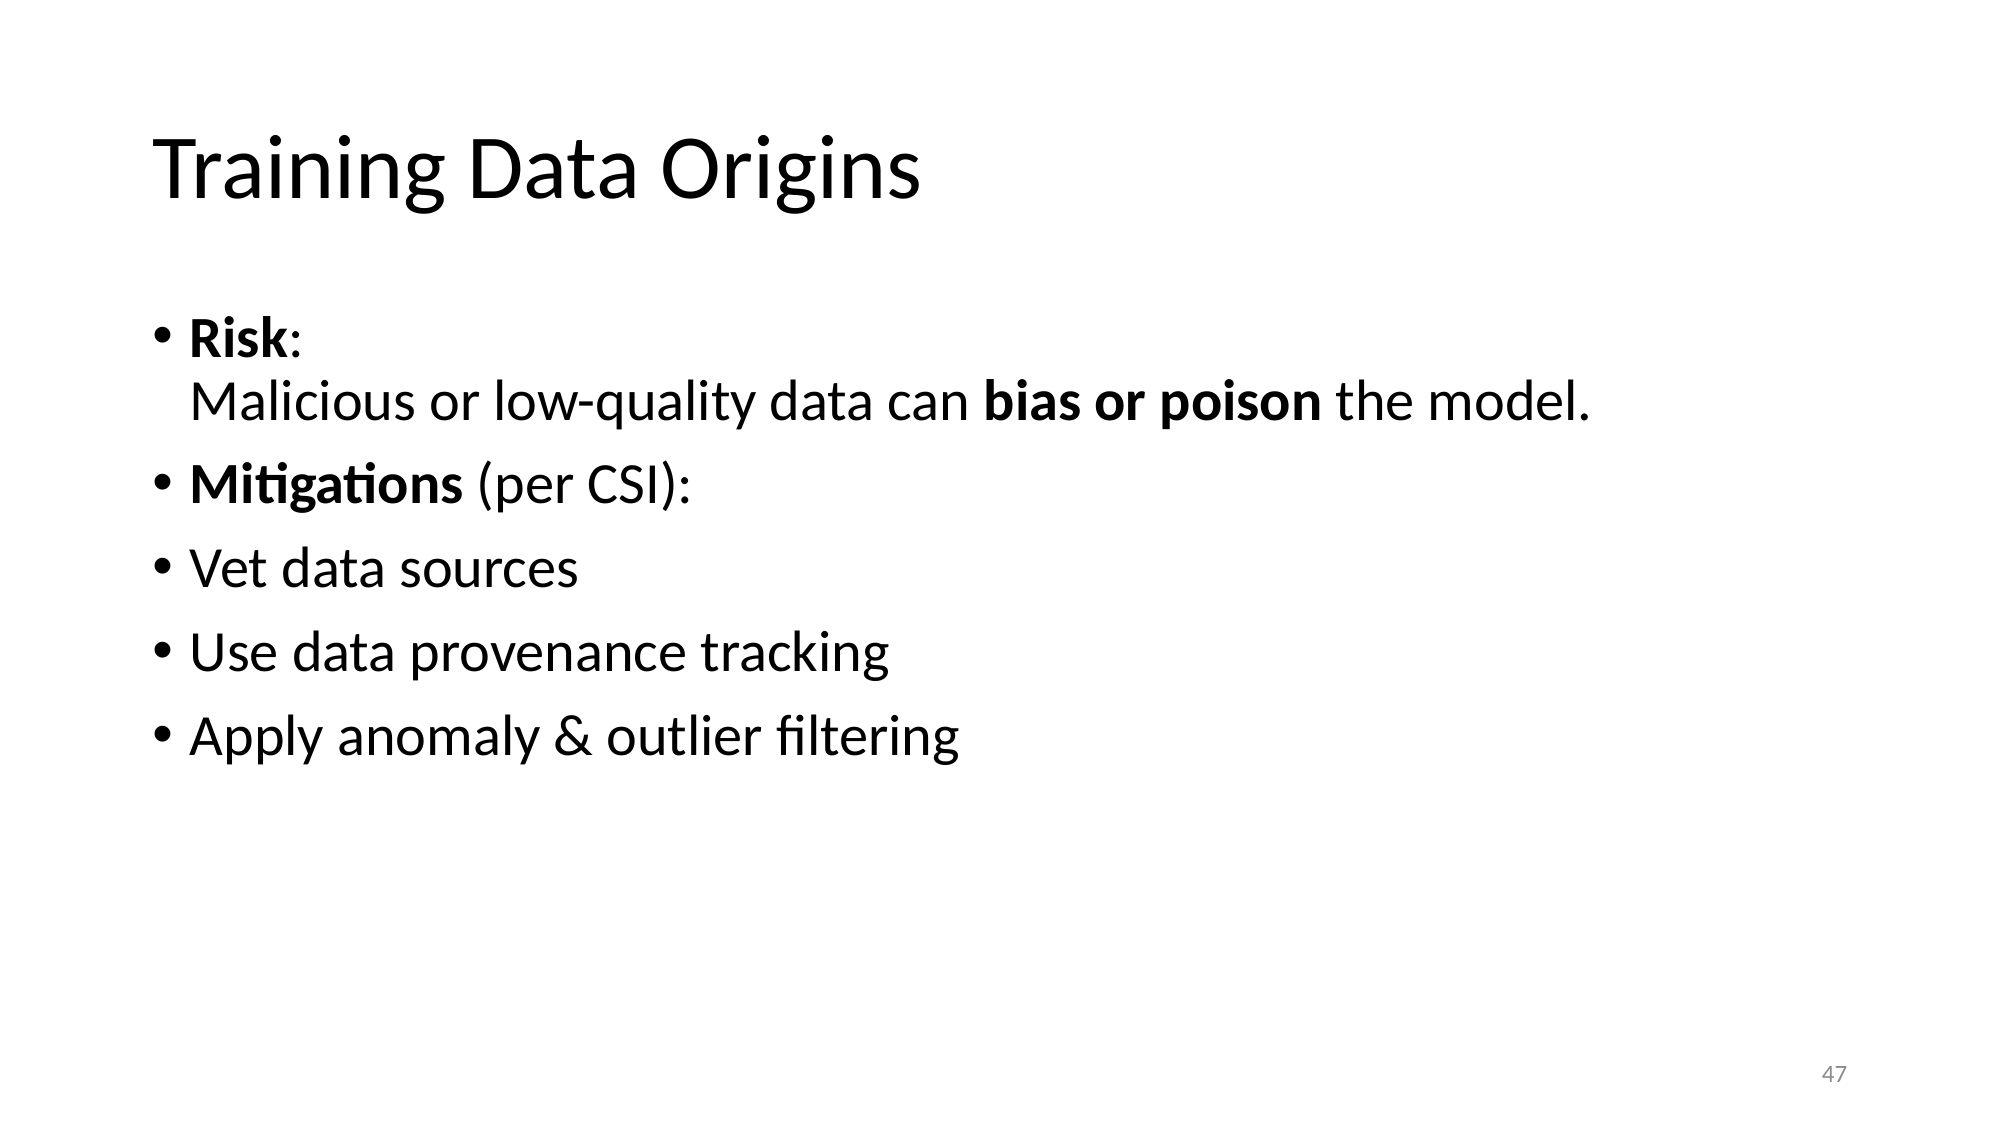

# Training Data Origins
Risk:
Malicious or low-quality data can bias or poison the model.
Mitigations (per CSI):
Vet data sources
Use data provenance tracking
Apply anomaly & outlier filtering

47